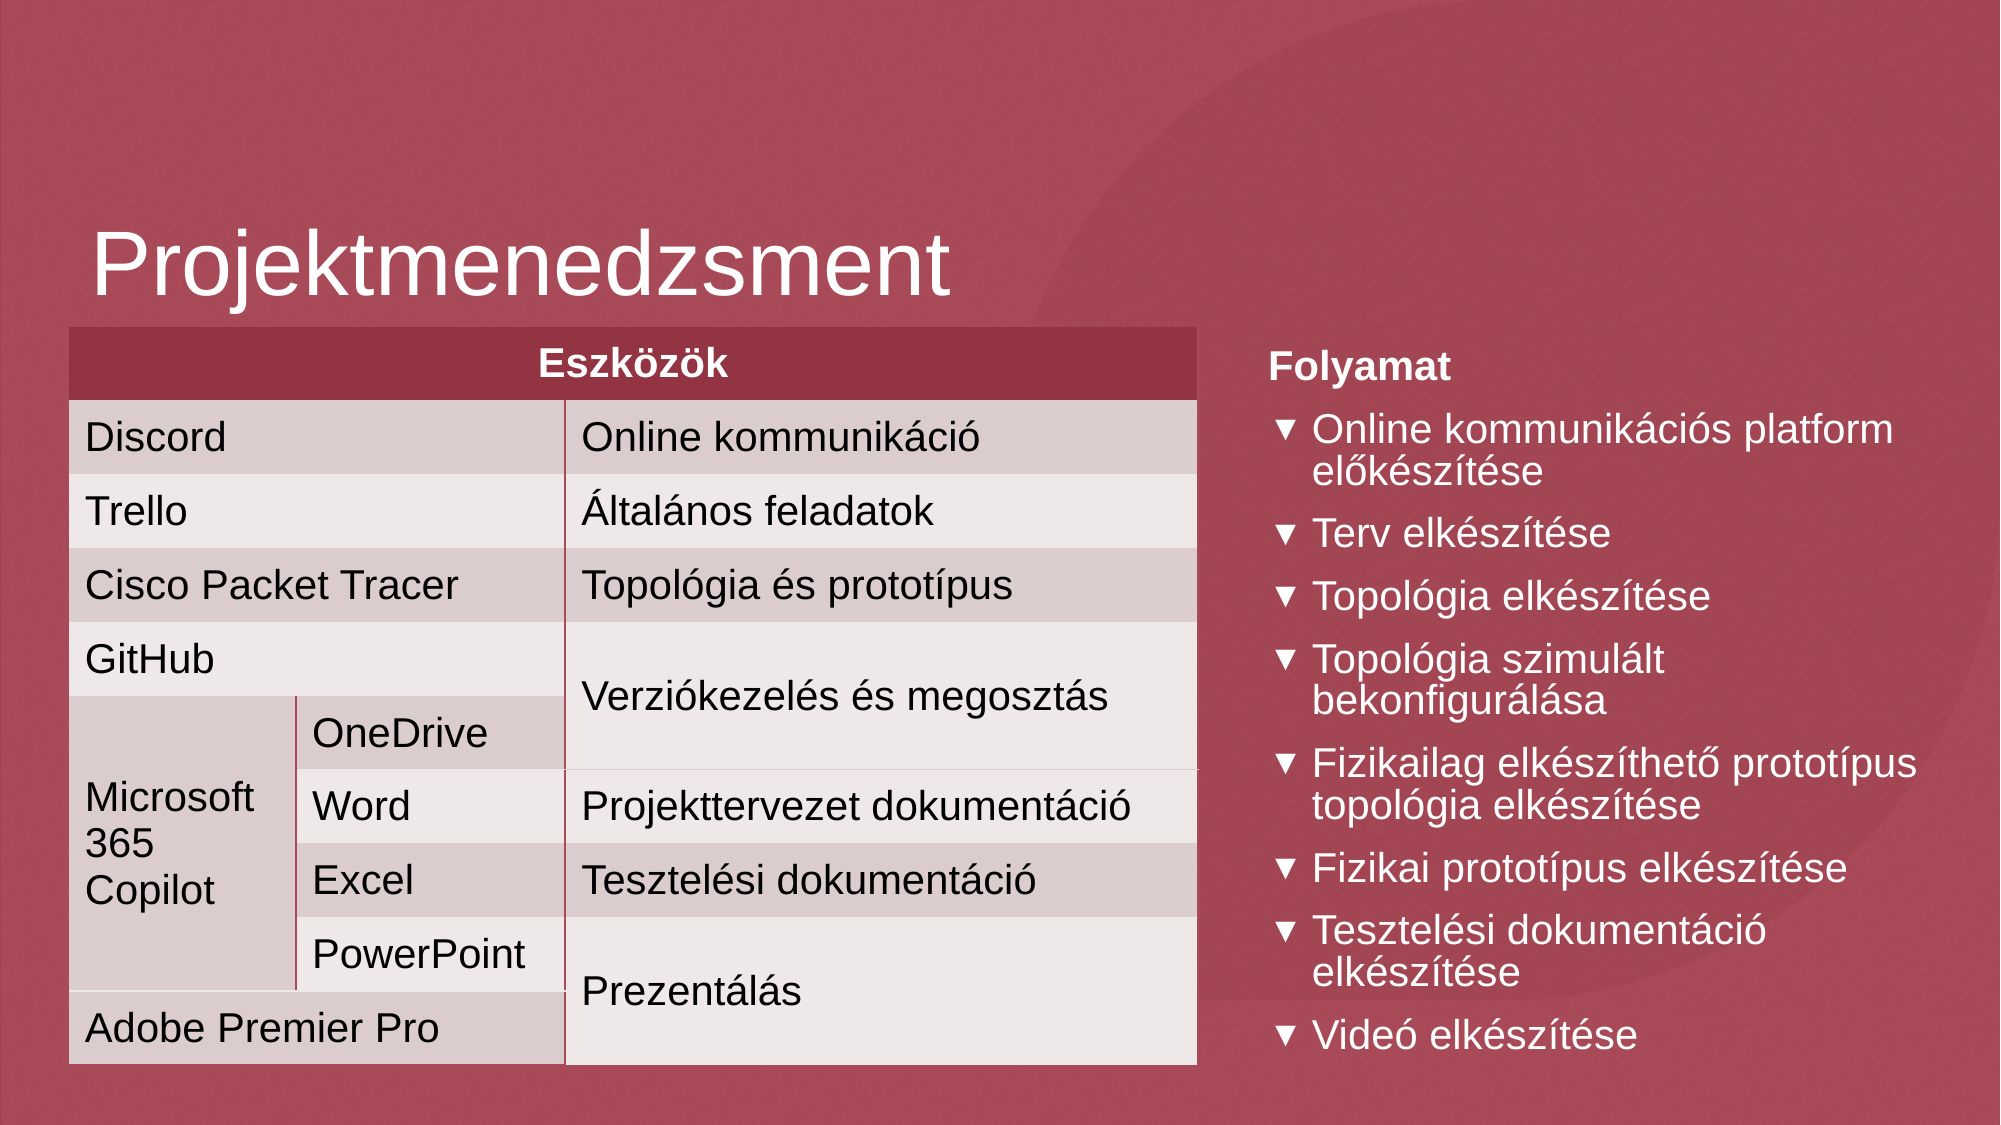

# Projektmenedzsment
| Eszközök |  |  |
| --- | --- | --- |
| Discord |  | Online kommunikáció |
| Trello |  | Általános feladatok |
| Cisco Packet Tracer |  | Topológia és prototípus |
| GitHub |  | Verziókezelés és megosztás |
| Microsoft 365 Copilot | OneDrive |  |
|  | Word | Projekttervezet dokumentáció |
|  | Excel | Tesztelési dokumentáció |
|  | PowerPoint | Prezentálás |
| Adobe Premier Pro |  |  |
Folyamat
Online kommunikációs platform előkészítése
Terv elkészítése
Topológia elkészítése
Topológia szimulált bekonfigurálása
Fizikailag elkészíthető prototípus topológia elkészítése
Fizikai prototípus elkészítése
Tesztelési dokumentáció elkészítése
Videó elkészítése